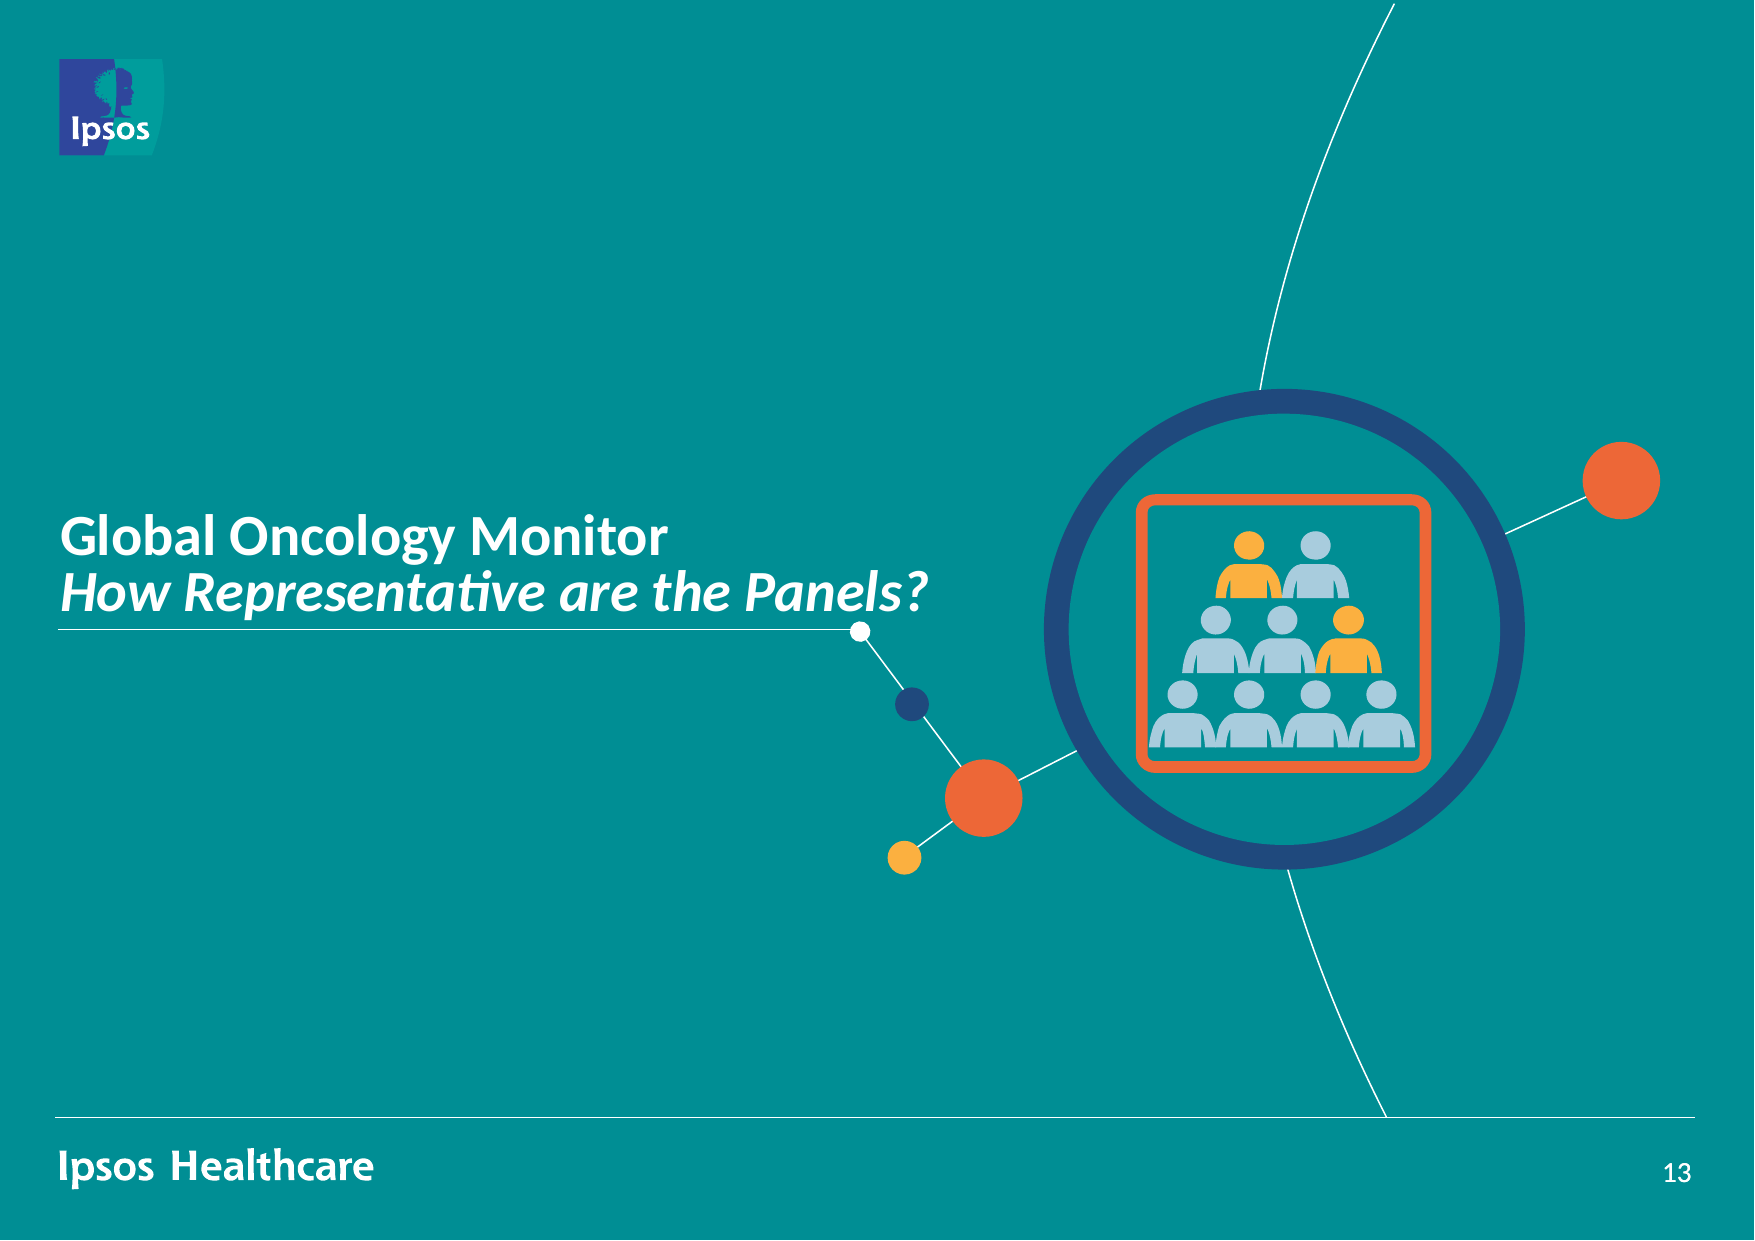

# Global Oncology Monitor How Representative are the Panels?

13